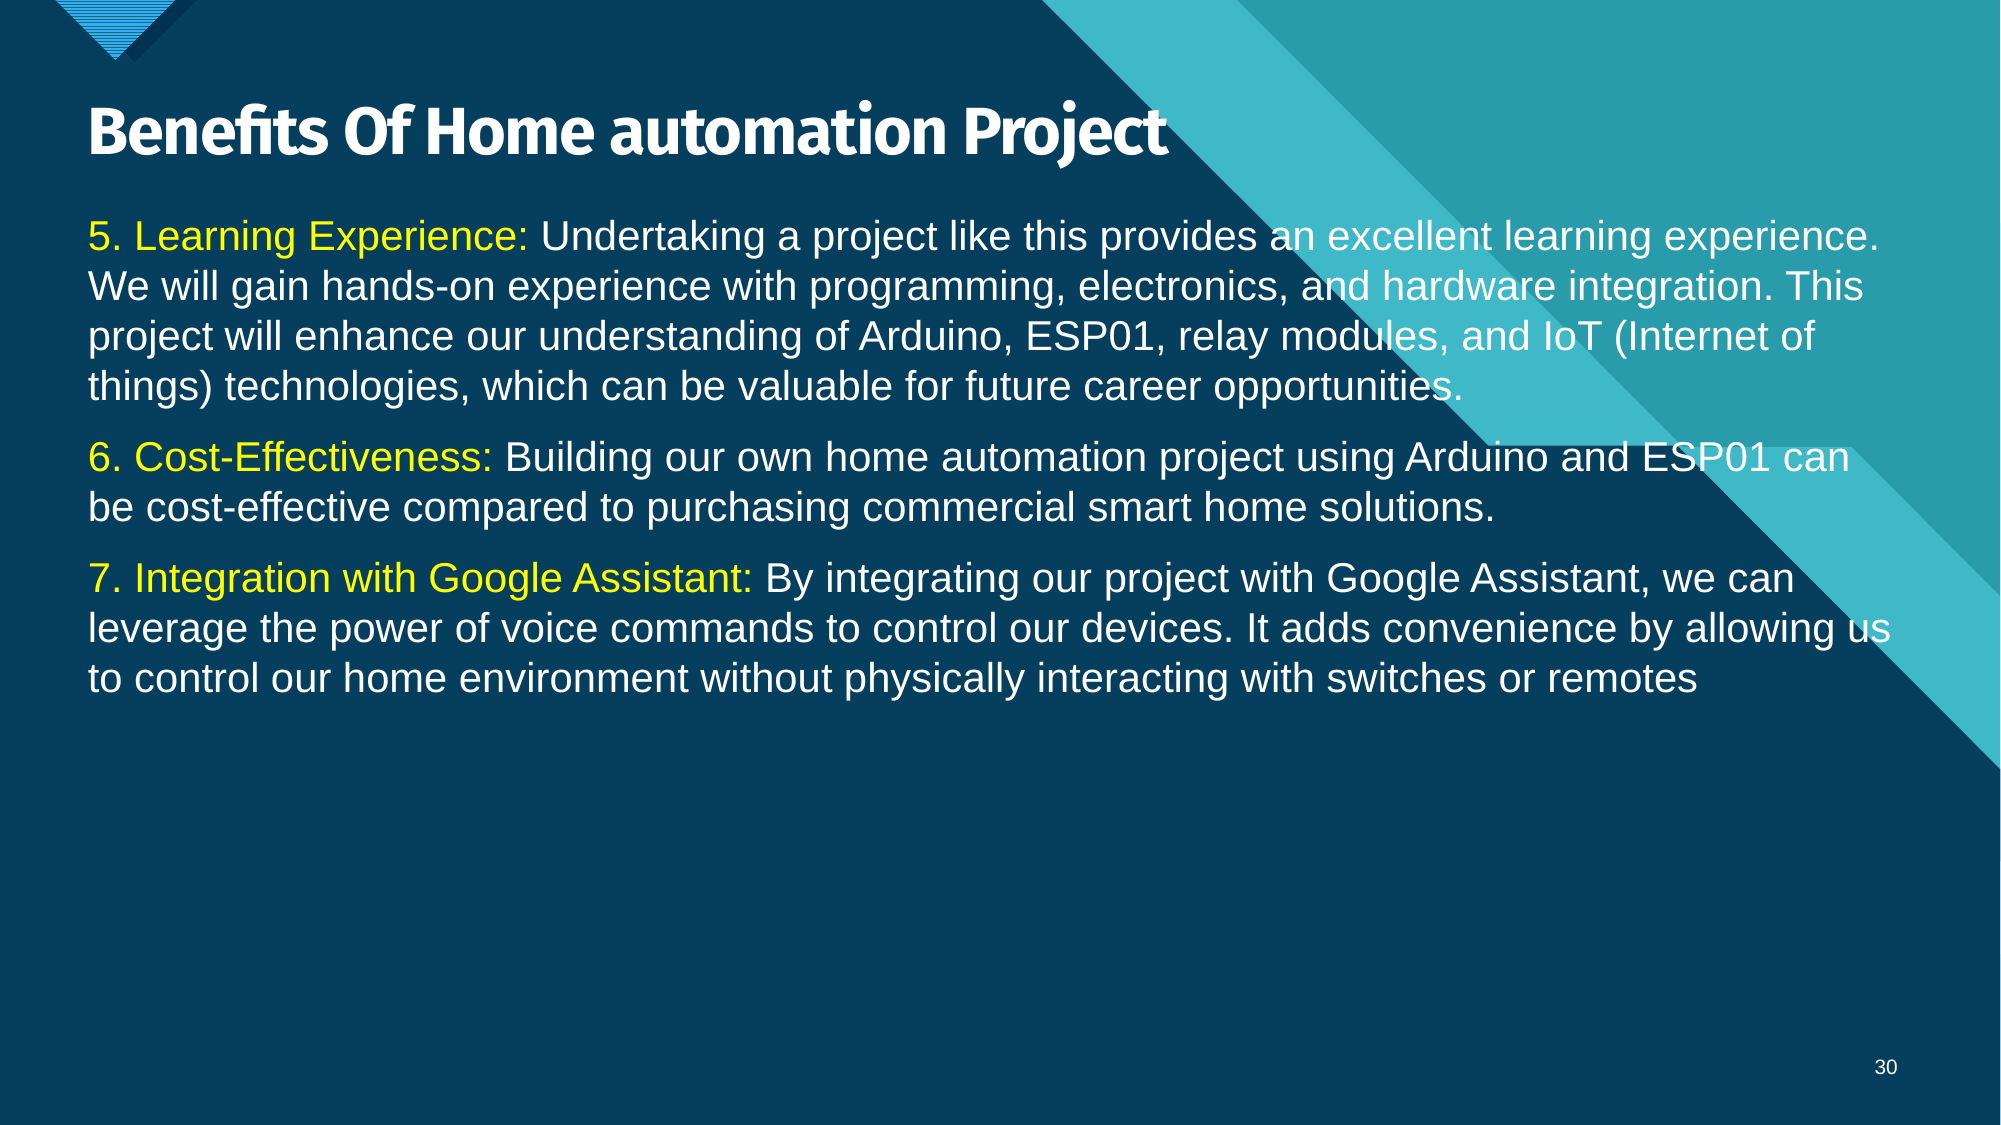

# Benefits Of Home automation Project
5. Learning Experience: Undertaking a project like this provides an excellent learning experience. We will gain hands-on experience with programming, electronics, and hardware integration. This project will enhance our understanding of Arduino, ESP01, relay modules, and IoT (Internet of things) technologies, which can be valuable for future career opportunities.
6. Cost-Effectiveness: Building our own home automation project using Arduino and ESP01 can be cost-effective compared to purchasing commercial smart home solutions.
7. Integration with Google Assistant: By integrating our project with Google Assistant, we can leverage the power of voice commands to control our devices. It adds convenience by allowing us to control our home environment without physically interacting with switches or remotes
30